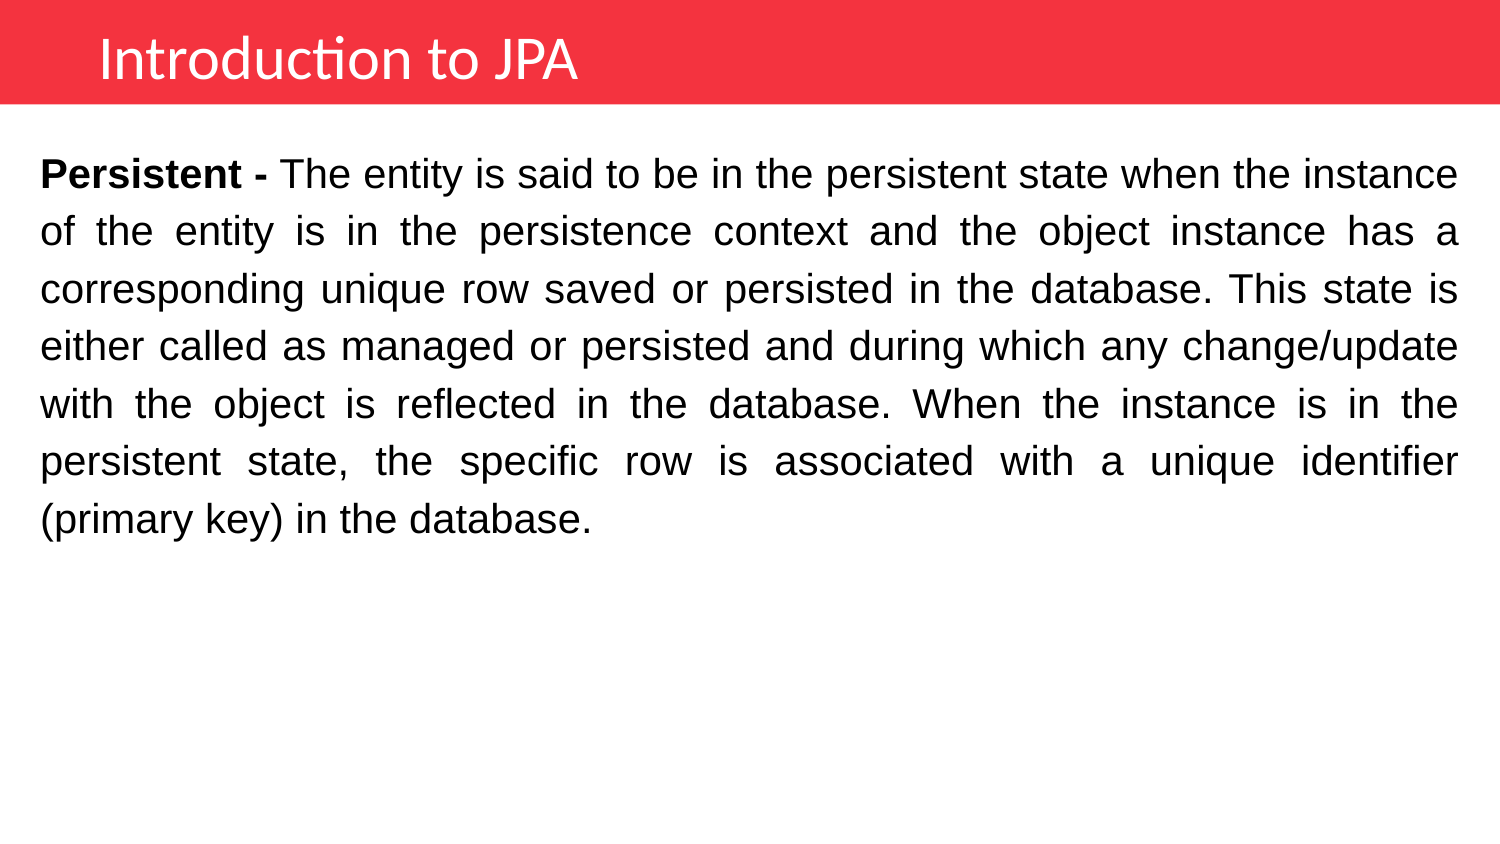

Introduction to JPA

Persistent - The entity is said to be in the persistent state when the instance of the entity is in the persistence context and the object instance has a corresponding unique row saved or persisted in the database. This state is either called as managed or persisted and during which any change/update with the object is reflected in the database. When the instance is in the persistent state, the specific row is associated with a unique identifier (primary key) in the database.